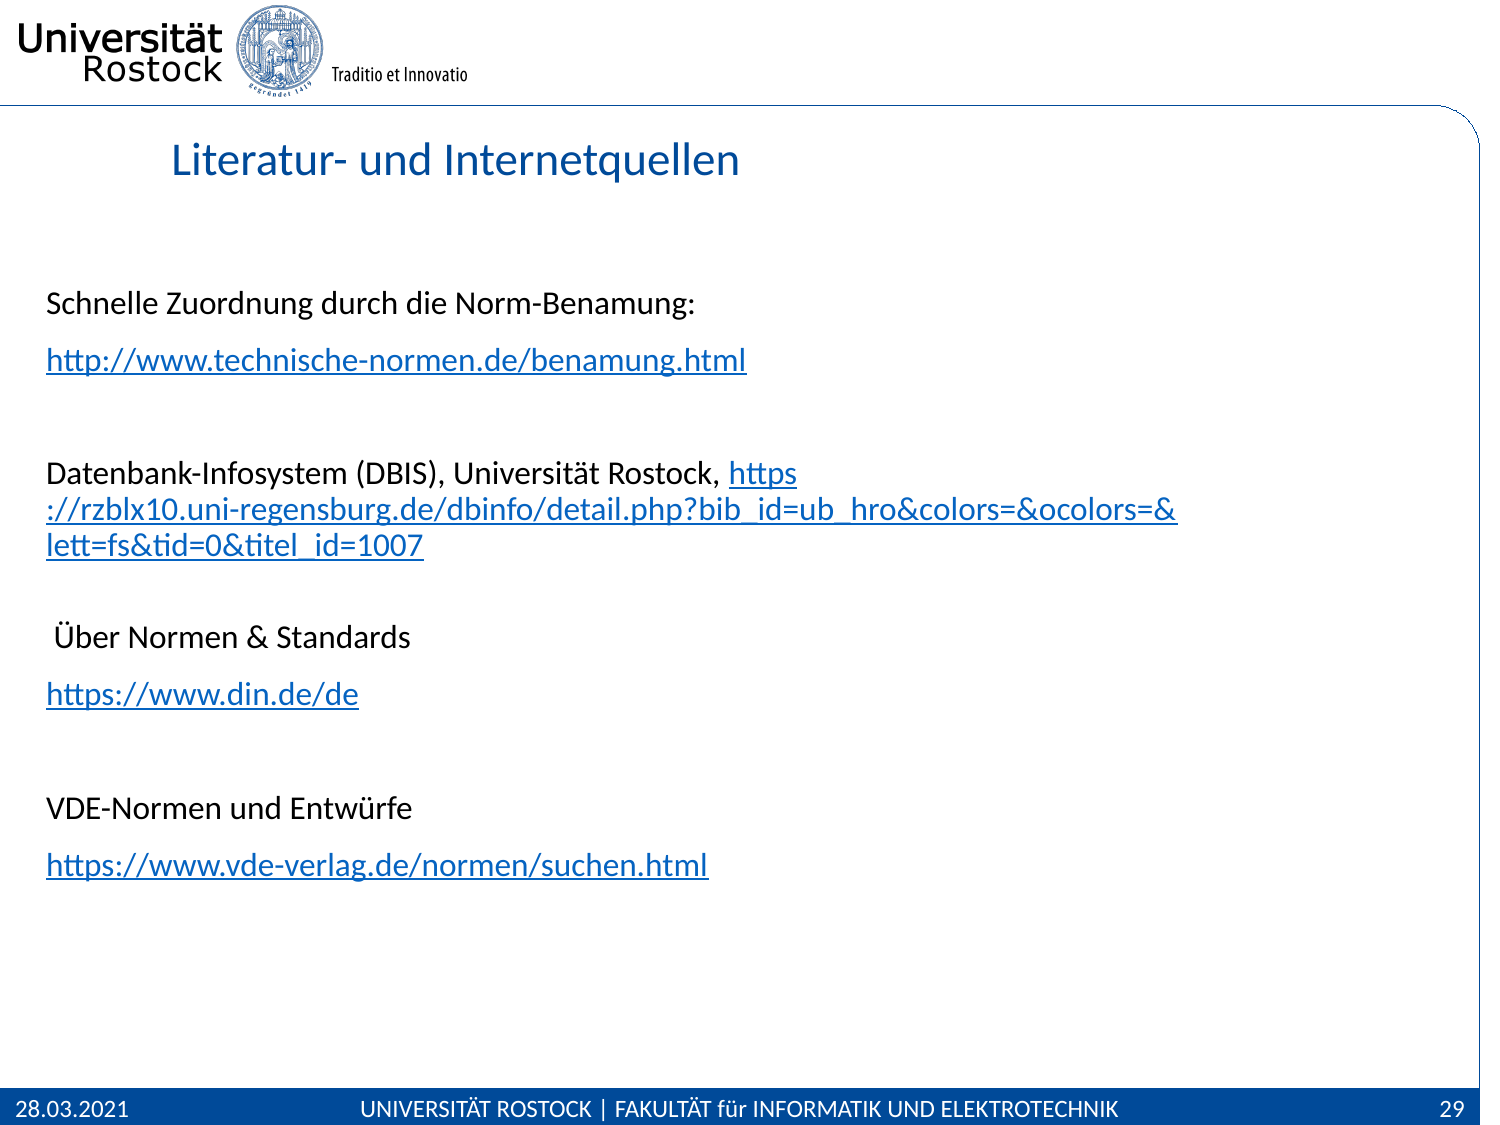

Literatur- und Internetquellen
Schnelle Zuordnung durch die Norm-Benamung:
http://www.technische-normen.de/benamung.html

Datenbank-Infosystem (DBIS), Universität Rostock, https://rzblx10.uni-regensburg.de/dbinfo/detail.php?bib_id=ub_hro&colors=&ocolors=&lett=fs&tid=0&titel_id=1007
 Über Normen & Standards
https://www.din.de/de

VDE-Normen und Entwürfe
https://www.vde-verlag.de/normen/suchen.html

28.03.2021
UNIVERSITÄT ROSTOCK | FAKULTÄT für INFORMATIK UND ELEKTROTECHNIK
29